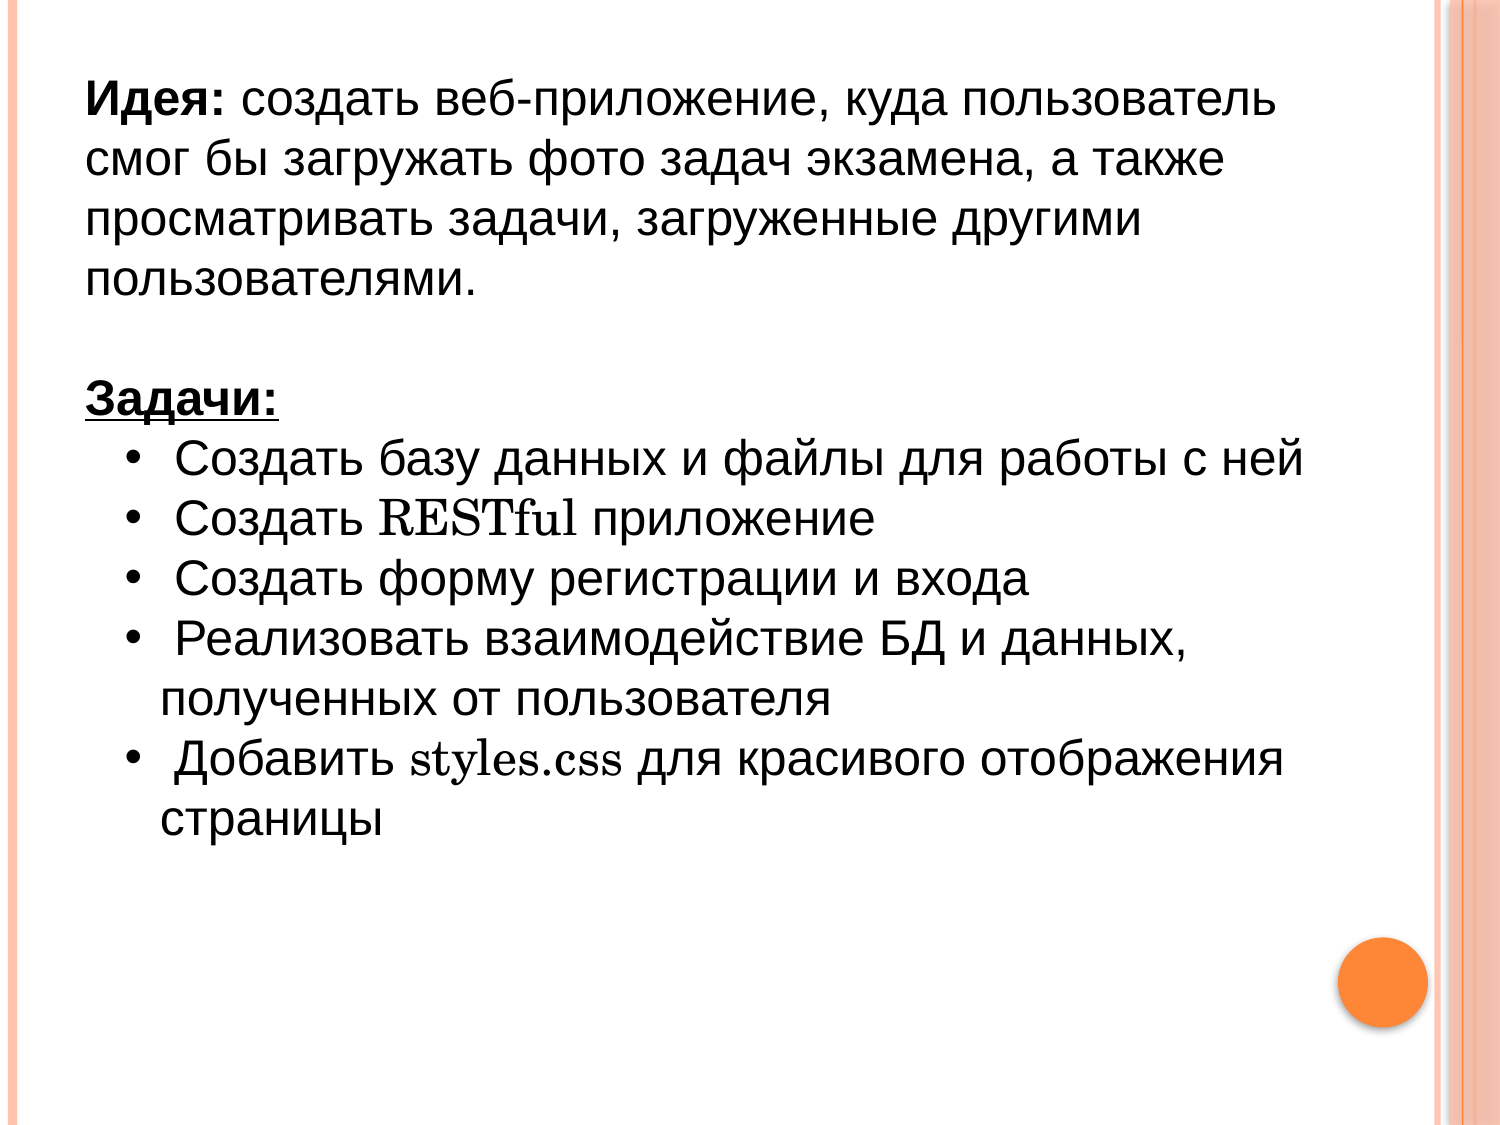

Идея: создать веб-приложение, куда пользователь смог бы загружать фото задач экзамена, а также просматривать задачи, загруженные другими пользователями.

Задачи:
 Создать базу данных и файлы для работы с ней
 Создать RESTful приложение
 Создать форму регистрации и входа
 Реализовать взаимодействие БД и данных, полученных от пользователя
 Добавить styles.css для красивого отображения страницы